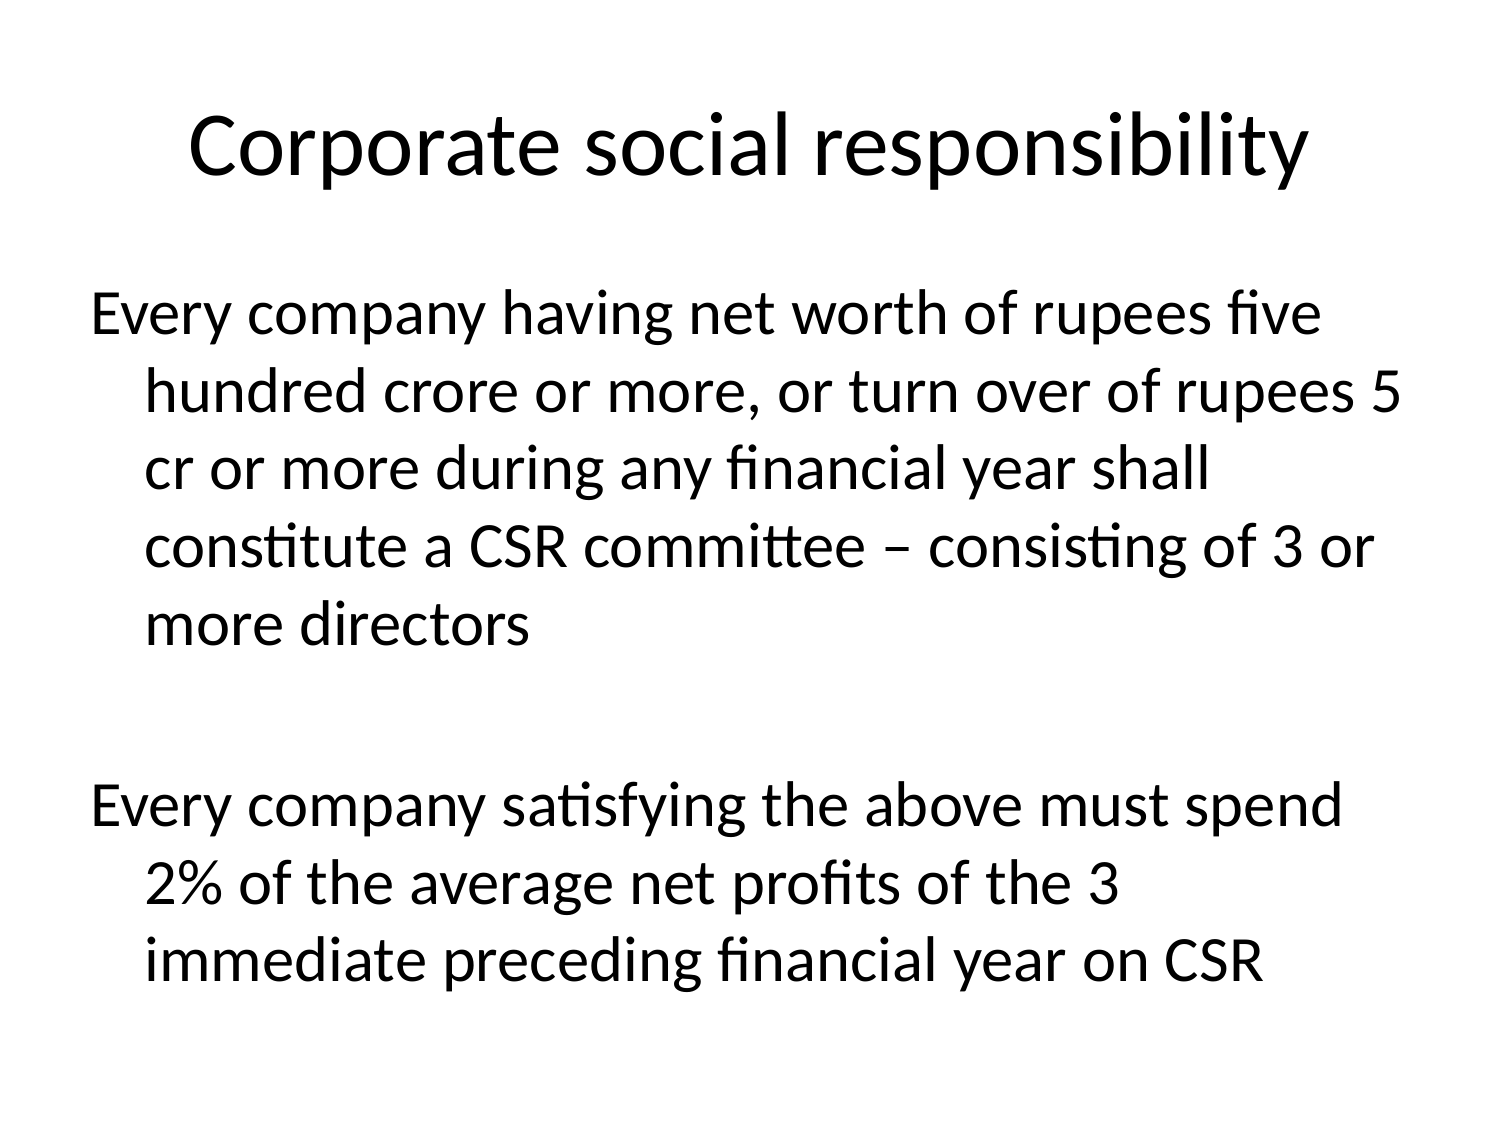

# Corporate social responsibility
Every company having net worth of rupees five hundred crore or more, or turn over of rupees 5 cr or more during any financial year shall constitute a CSR committee – consisting of 3 or more directors

Every company satisfying the above must spend 2% of the average net profits of the 3 immediate preceding financial year on CSR